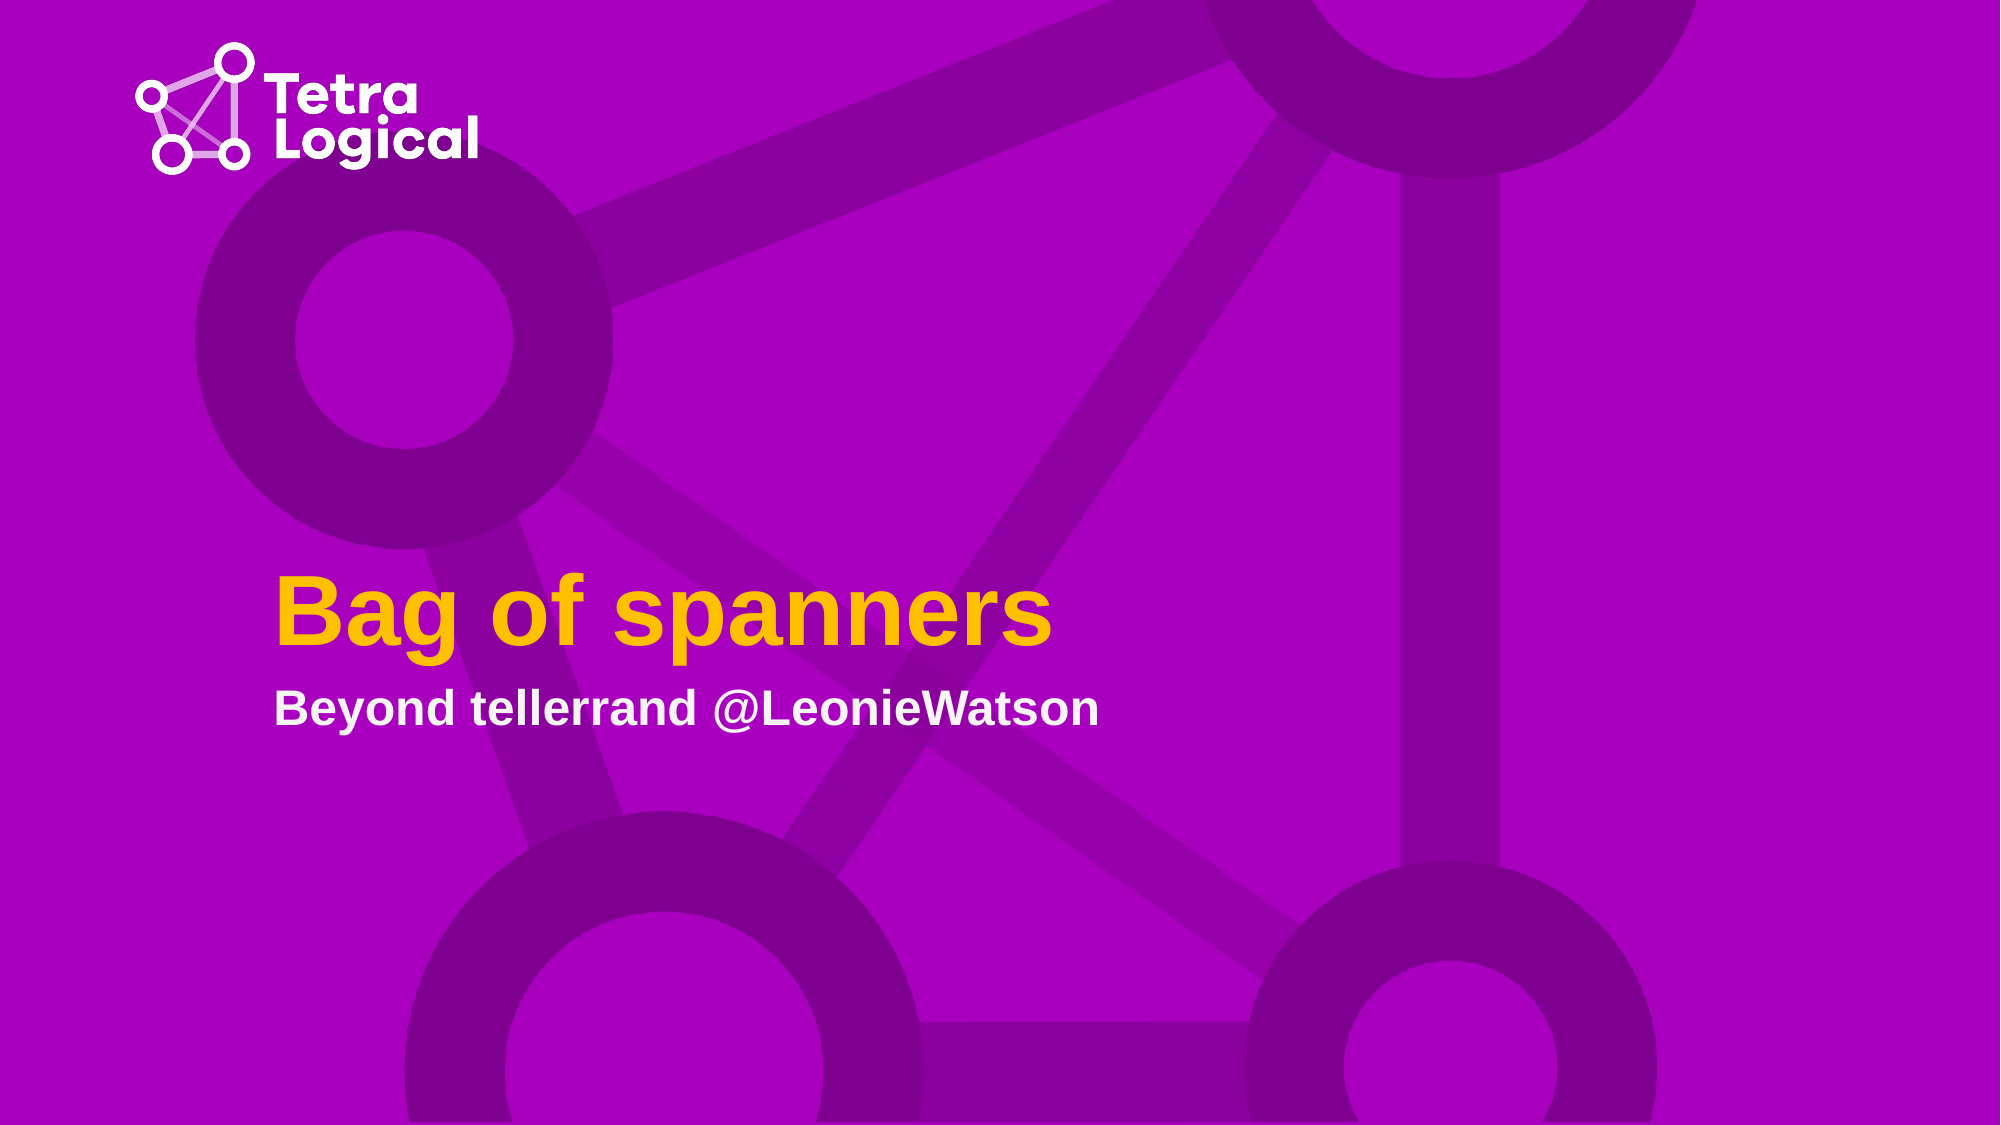

# Bag of spanners
Beyond tellerrand @LeonieWatson